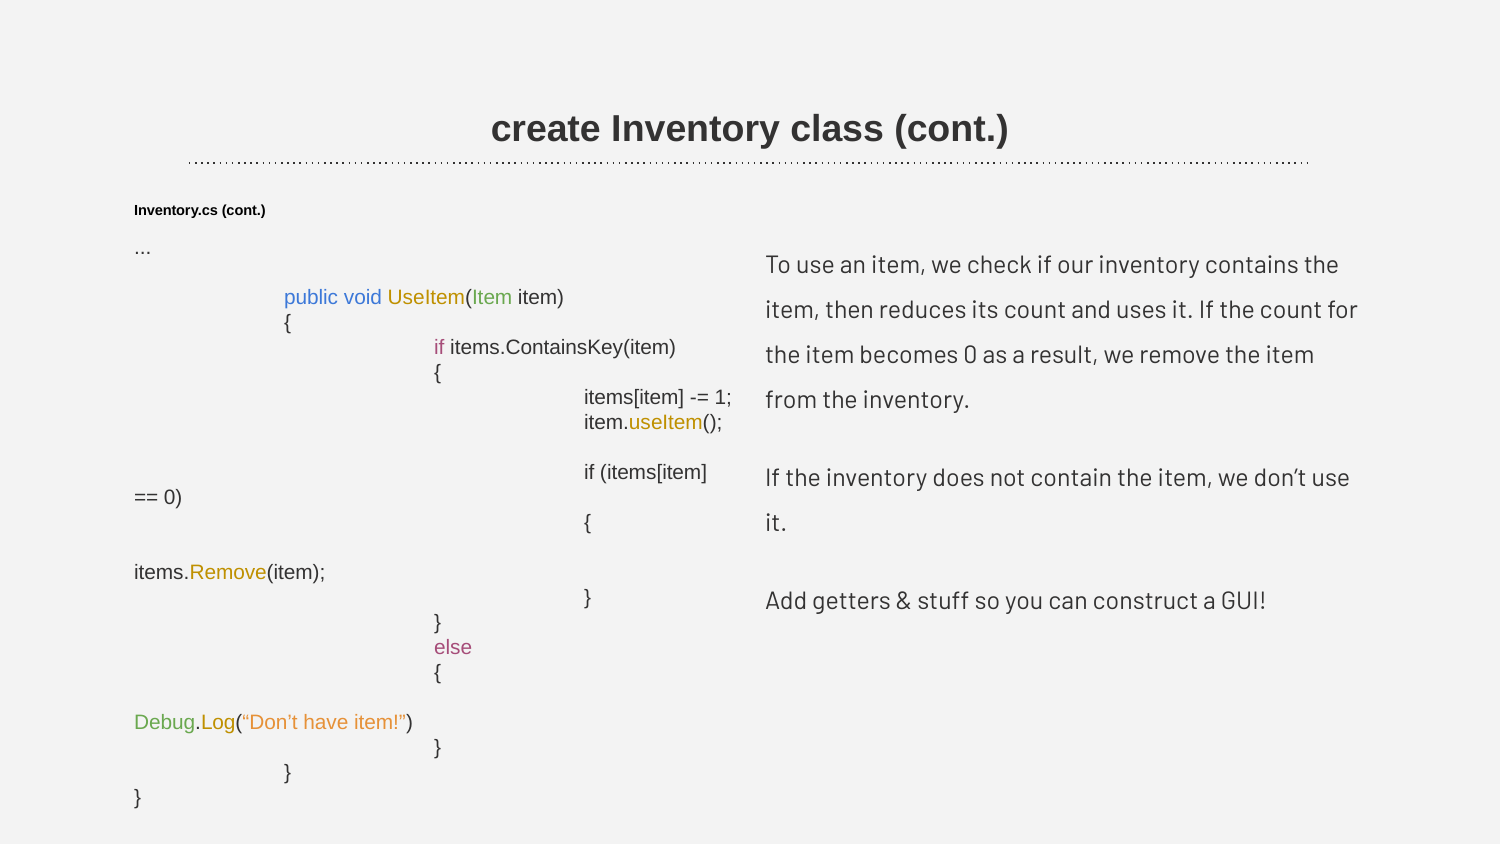

create Inventory class (cont.)
Inventory.cs (cont.)
...

	public void UseItem(Item item)
	{
		if items.ContainsKey(item)
		{
			items[item] -= 1;
			item.useItem();

			if (items[item] == 0)
			{
				items.Remove(item);
			}
		}
		else
		{
			Debug.Log(“Don’t have item!”)
		}
	}
}
To use an item, we check if our inventory contains the item, then reduces its count and uses it. If the count for the item becomes 0 as a result, we remove the item from the inventory.
If the inventory does not contain the item, we don’t use it.
Add getters & stuff so you can construct a GUI!